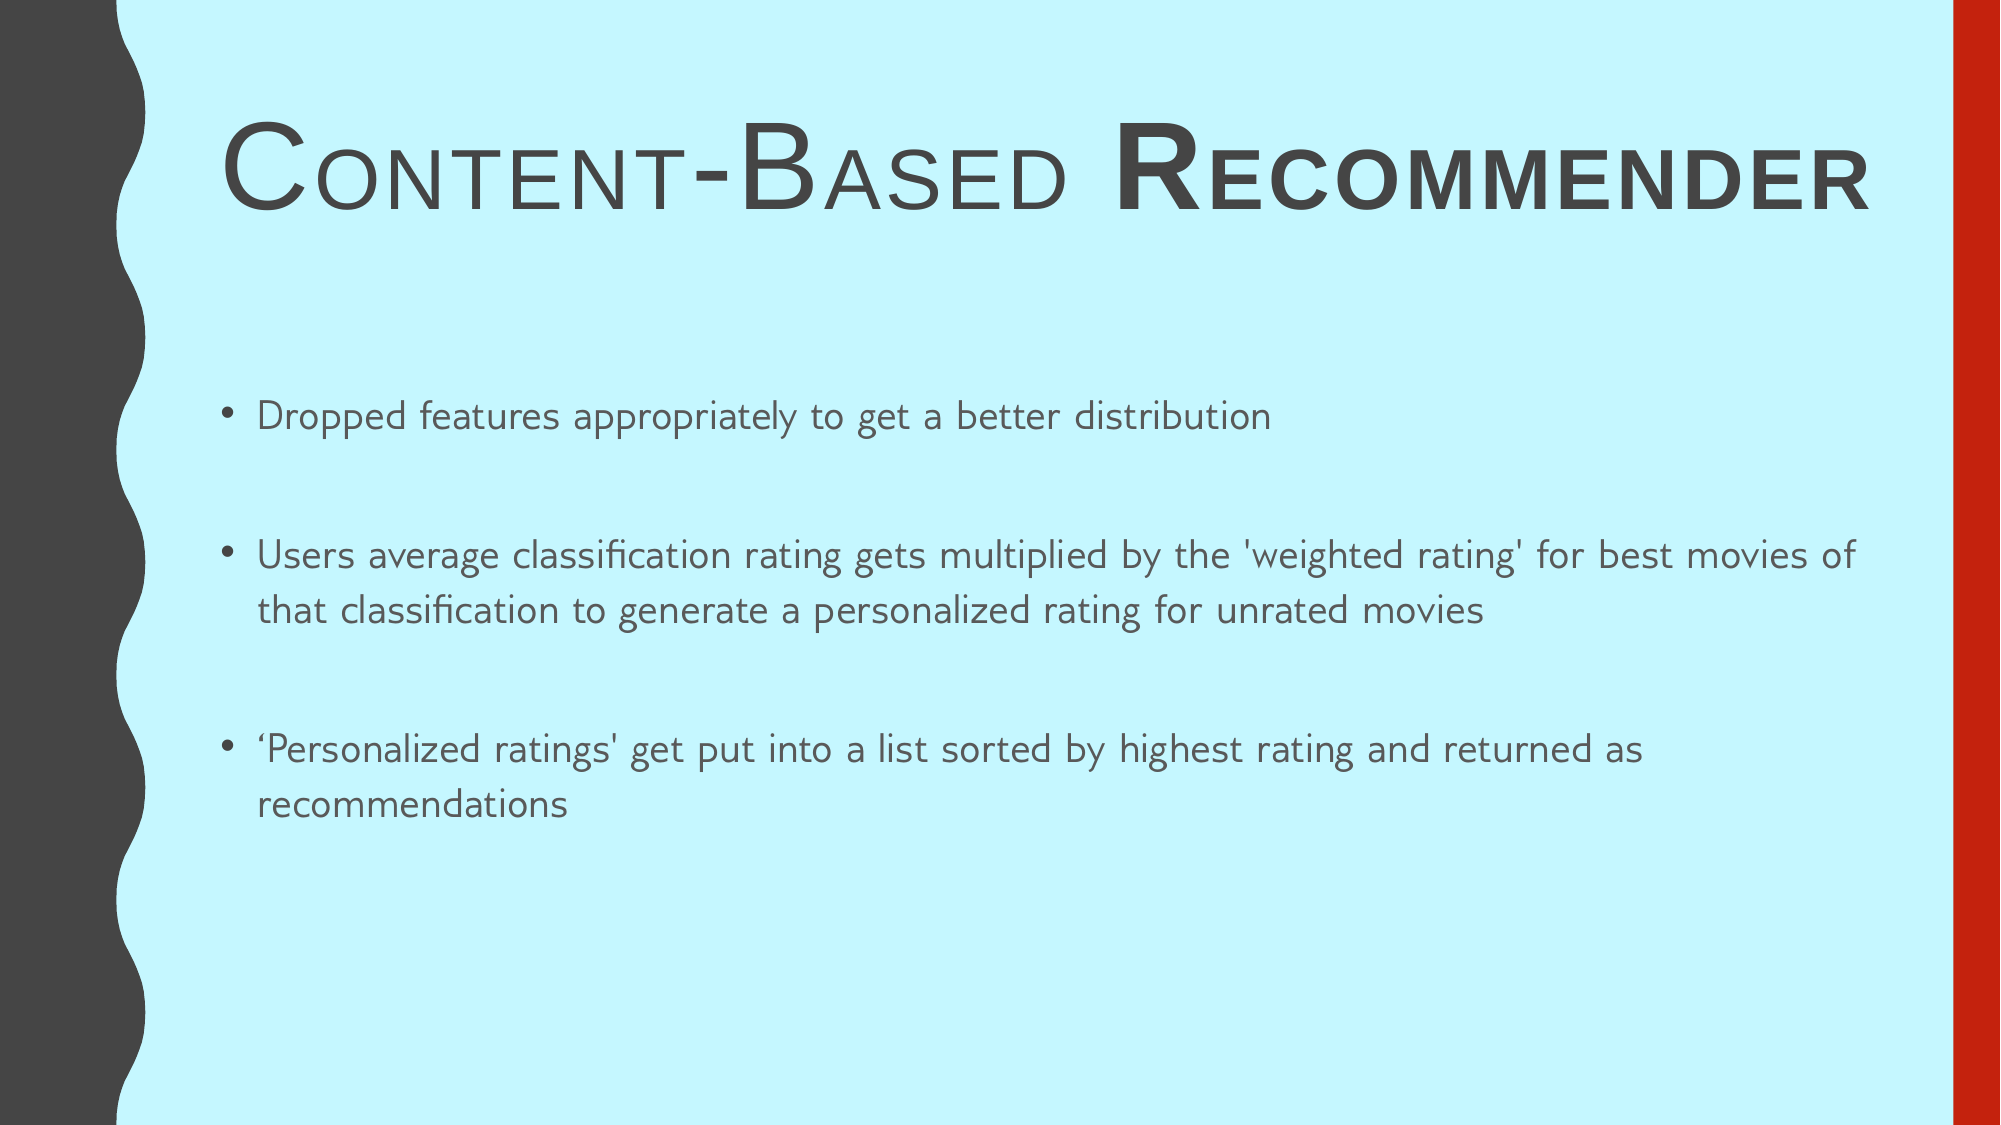

Content-Based Recommender
Dropped features appropriately to get a better distribution

Users average classification rating gets multiplied by the 'weighted rating' for best movies of that classification to generate a personalized rating for unrated movies

‘Personalized ratings' get put into a list sorted by highest rating and returned as recommendations